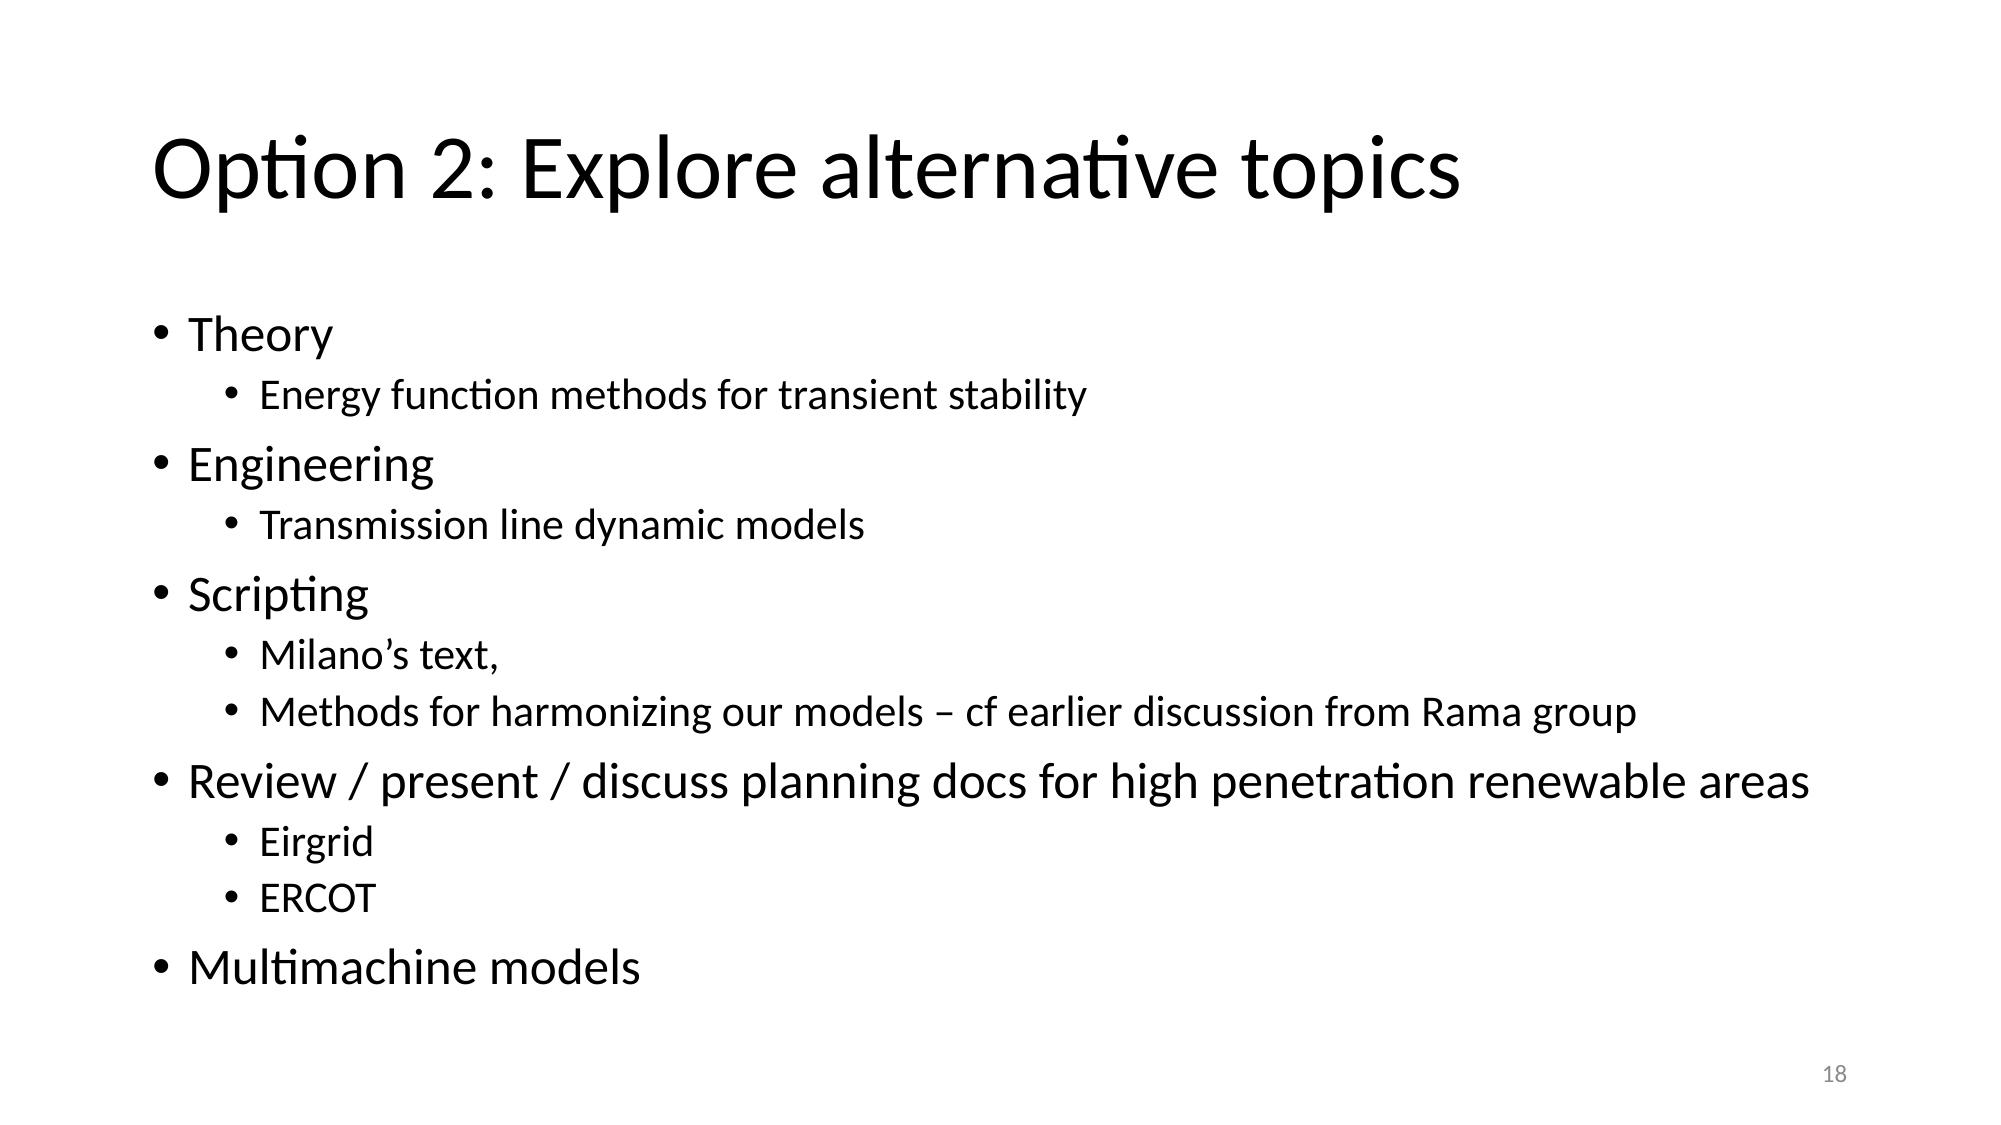

# Option 2: Explore alternative topics
Theory
Energy function methods for transient stability
Engineering
Transmission line dynamic models
Scripting
Milano’s text,
Methods for harmonizing our models – cf earlier discussion from Rama group
Review / present / discuss planning docs for high penetration renewable areas
Eirgrid
ERCOT
Multimachine models

18